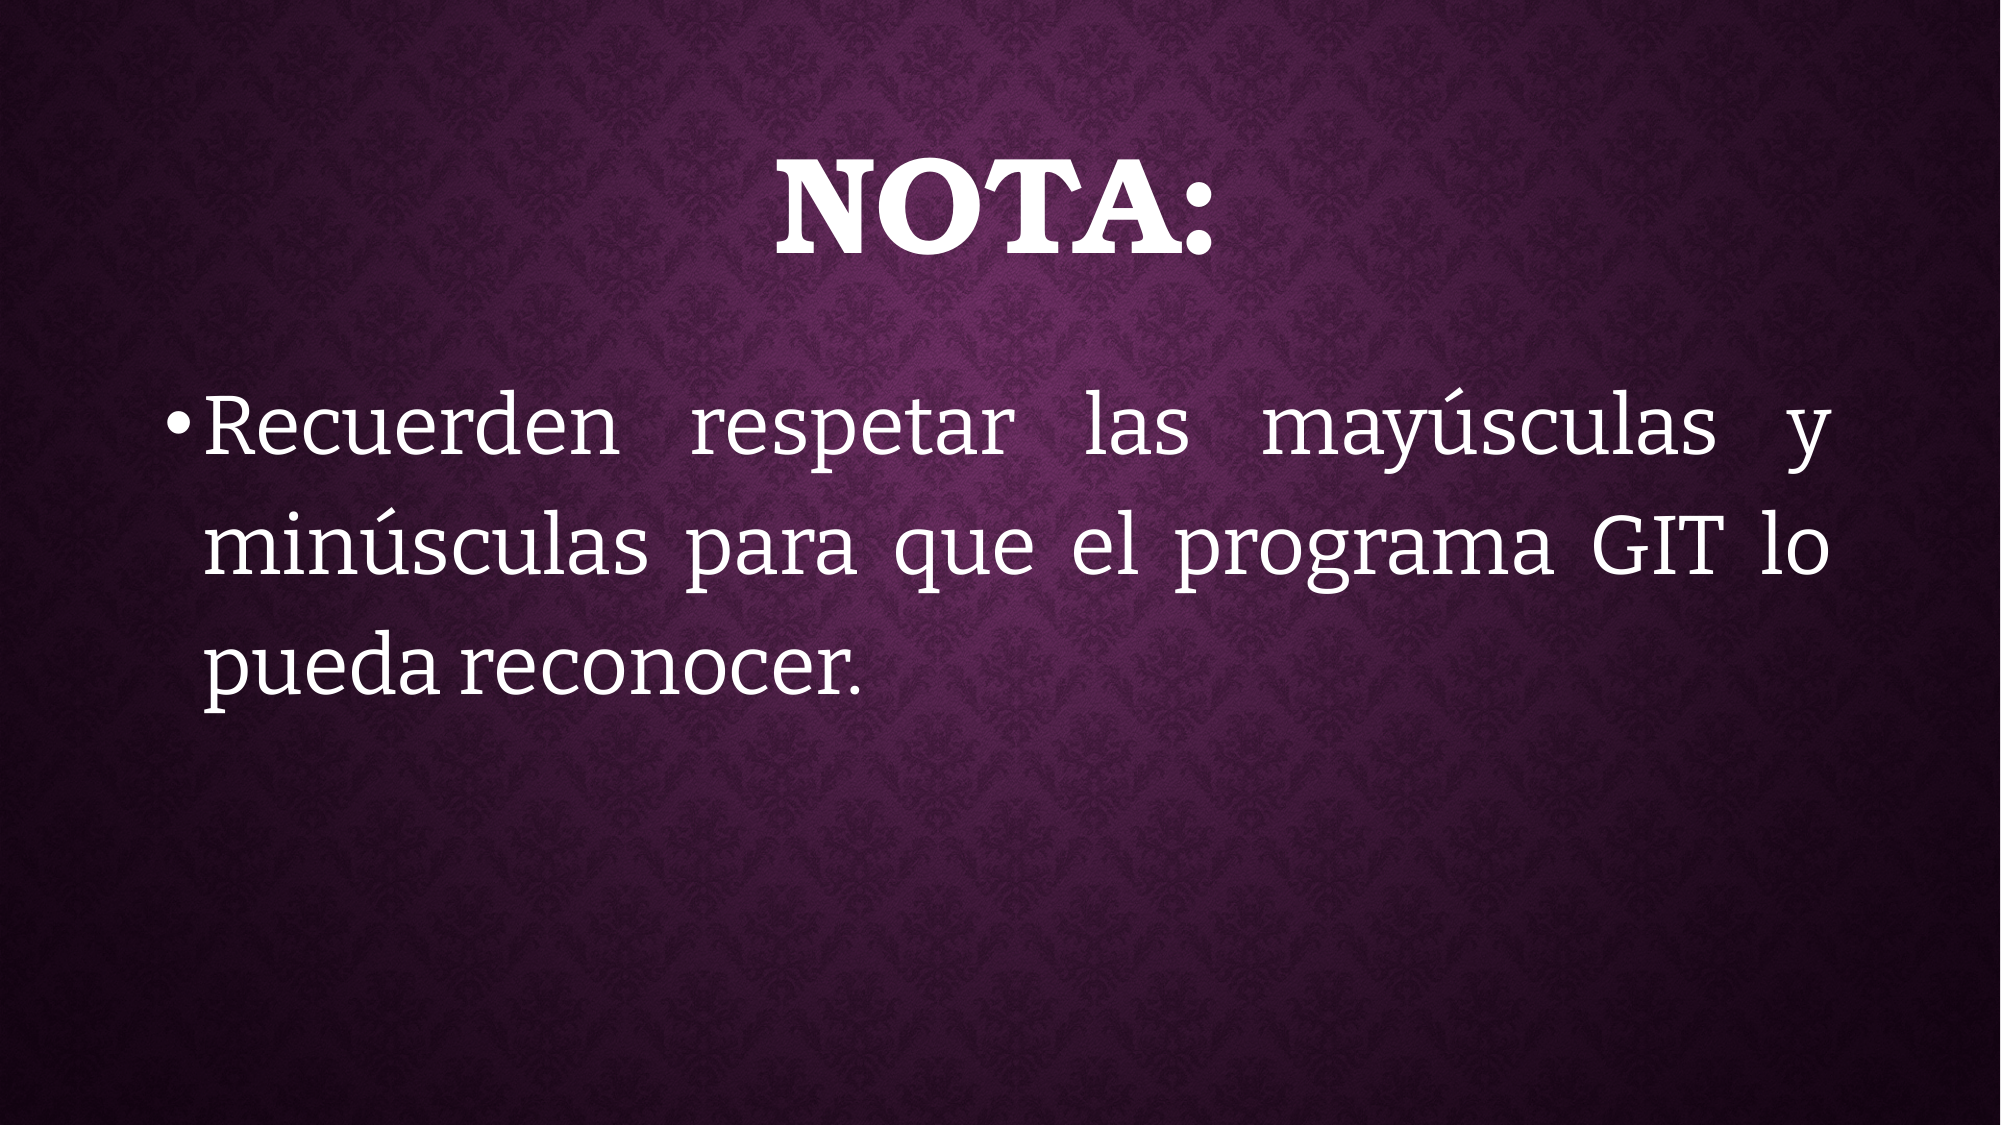

# Nota:
Recuerden respetar las mayúsculas y minúsculas para que el programa GIT lo pueda reconocer.